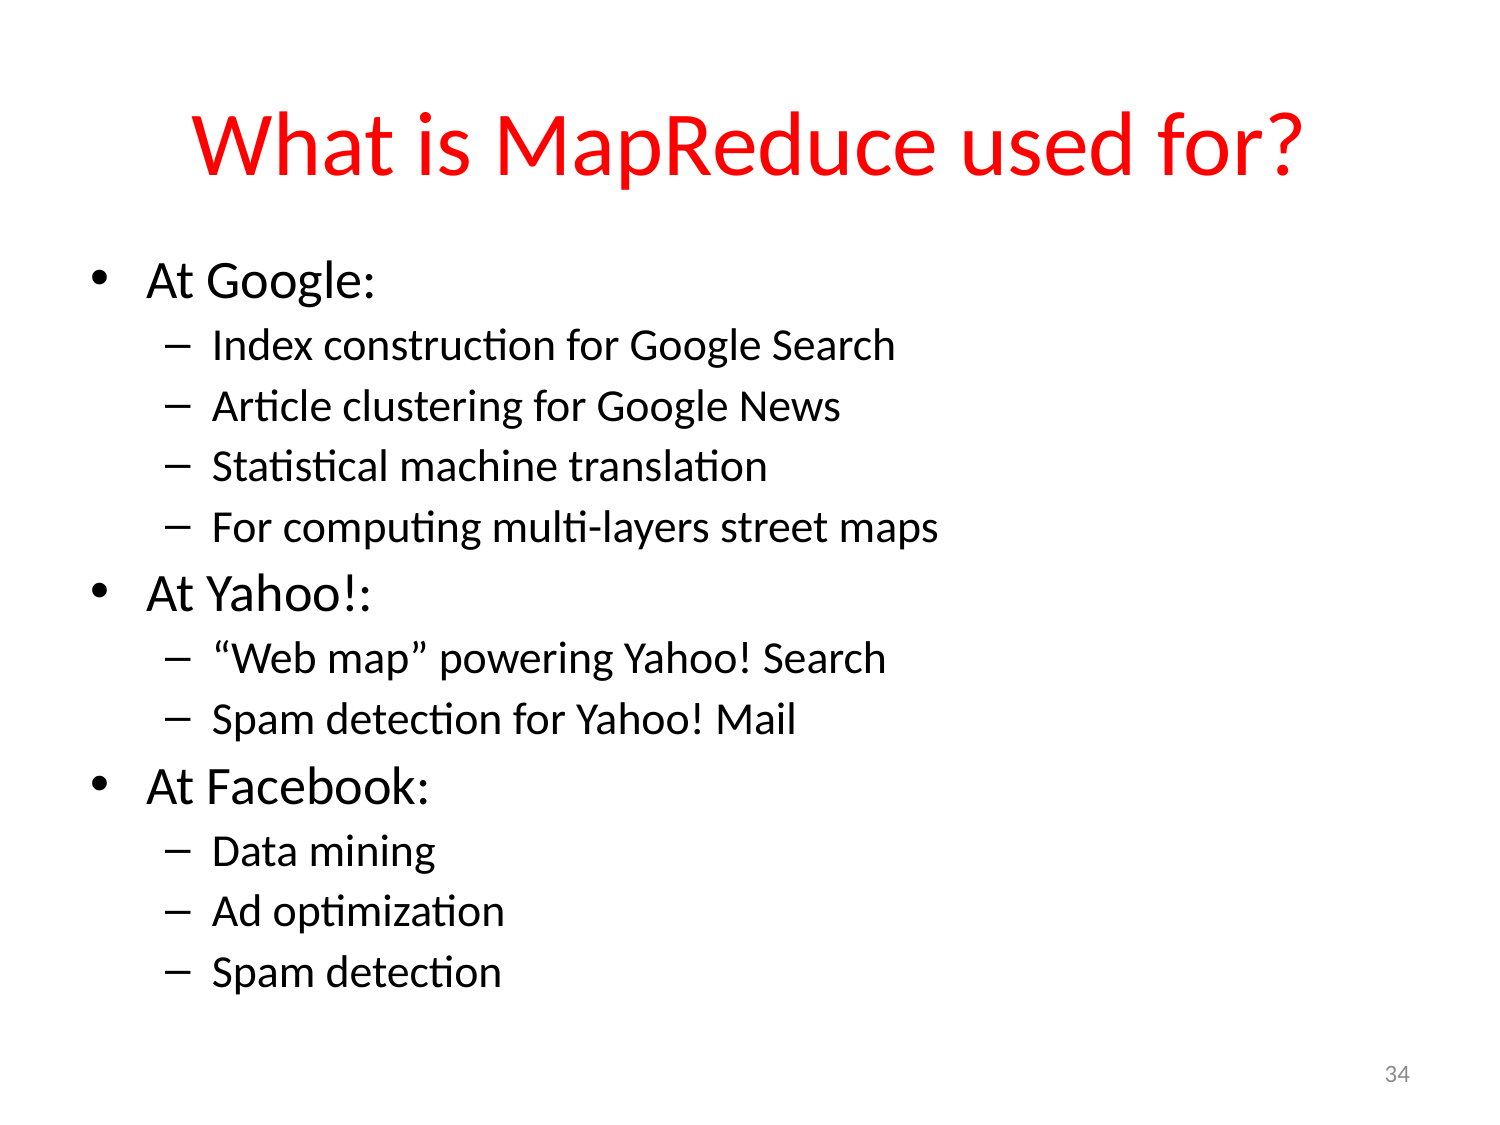

# What is MapReduce used for?
At Google:
Index construction for Google Search
Article clustering for Google News
Statistical machine translation
For computing multi-layers street maps
At Yahoo!:
“Web map” powering Yahoo! Search
Spam detection for Yahoo! Mail
At Facebook:
Data mining
Ad optimization
Spam detection

34